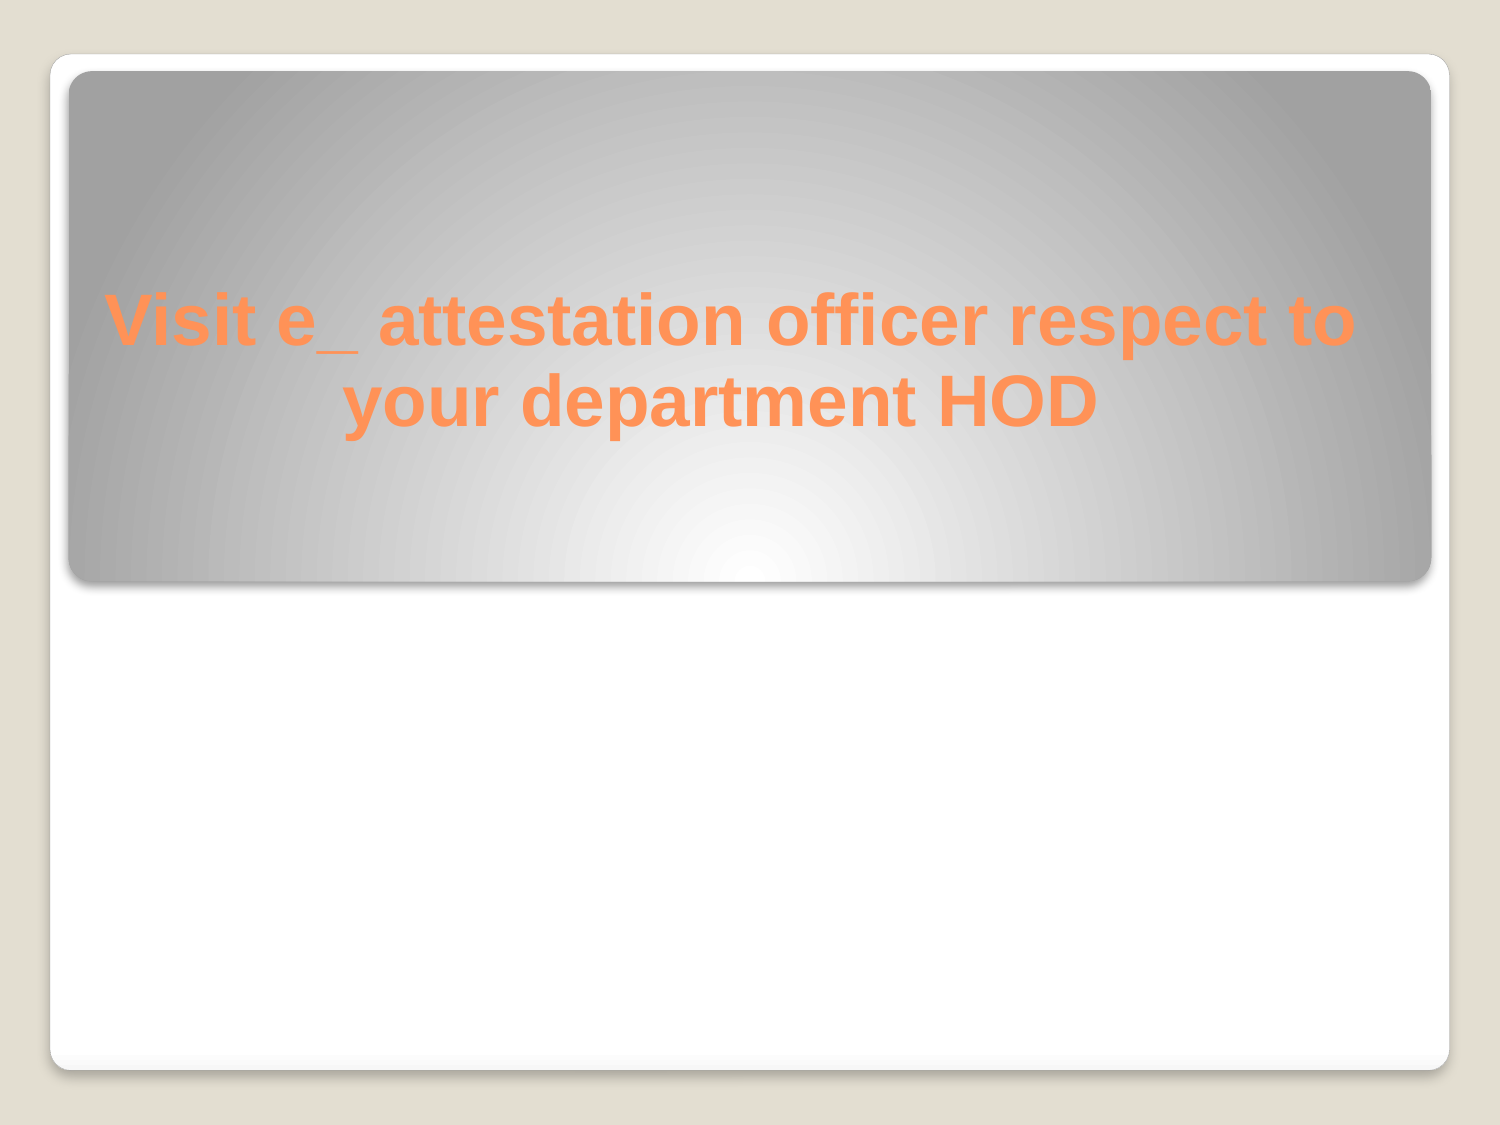

# Visit e_ attestation officer respect to your department HOD